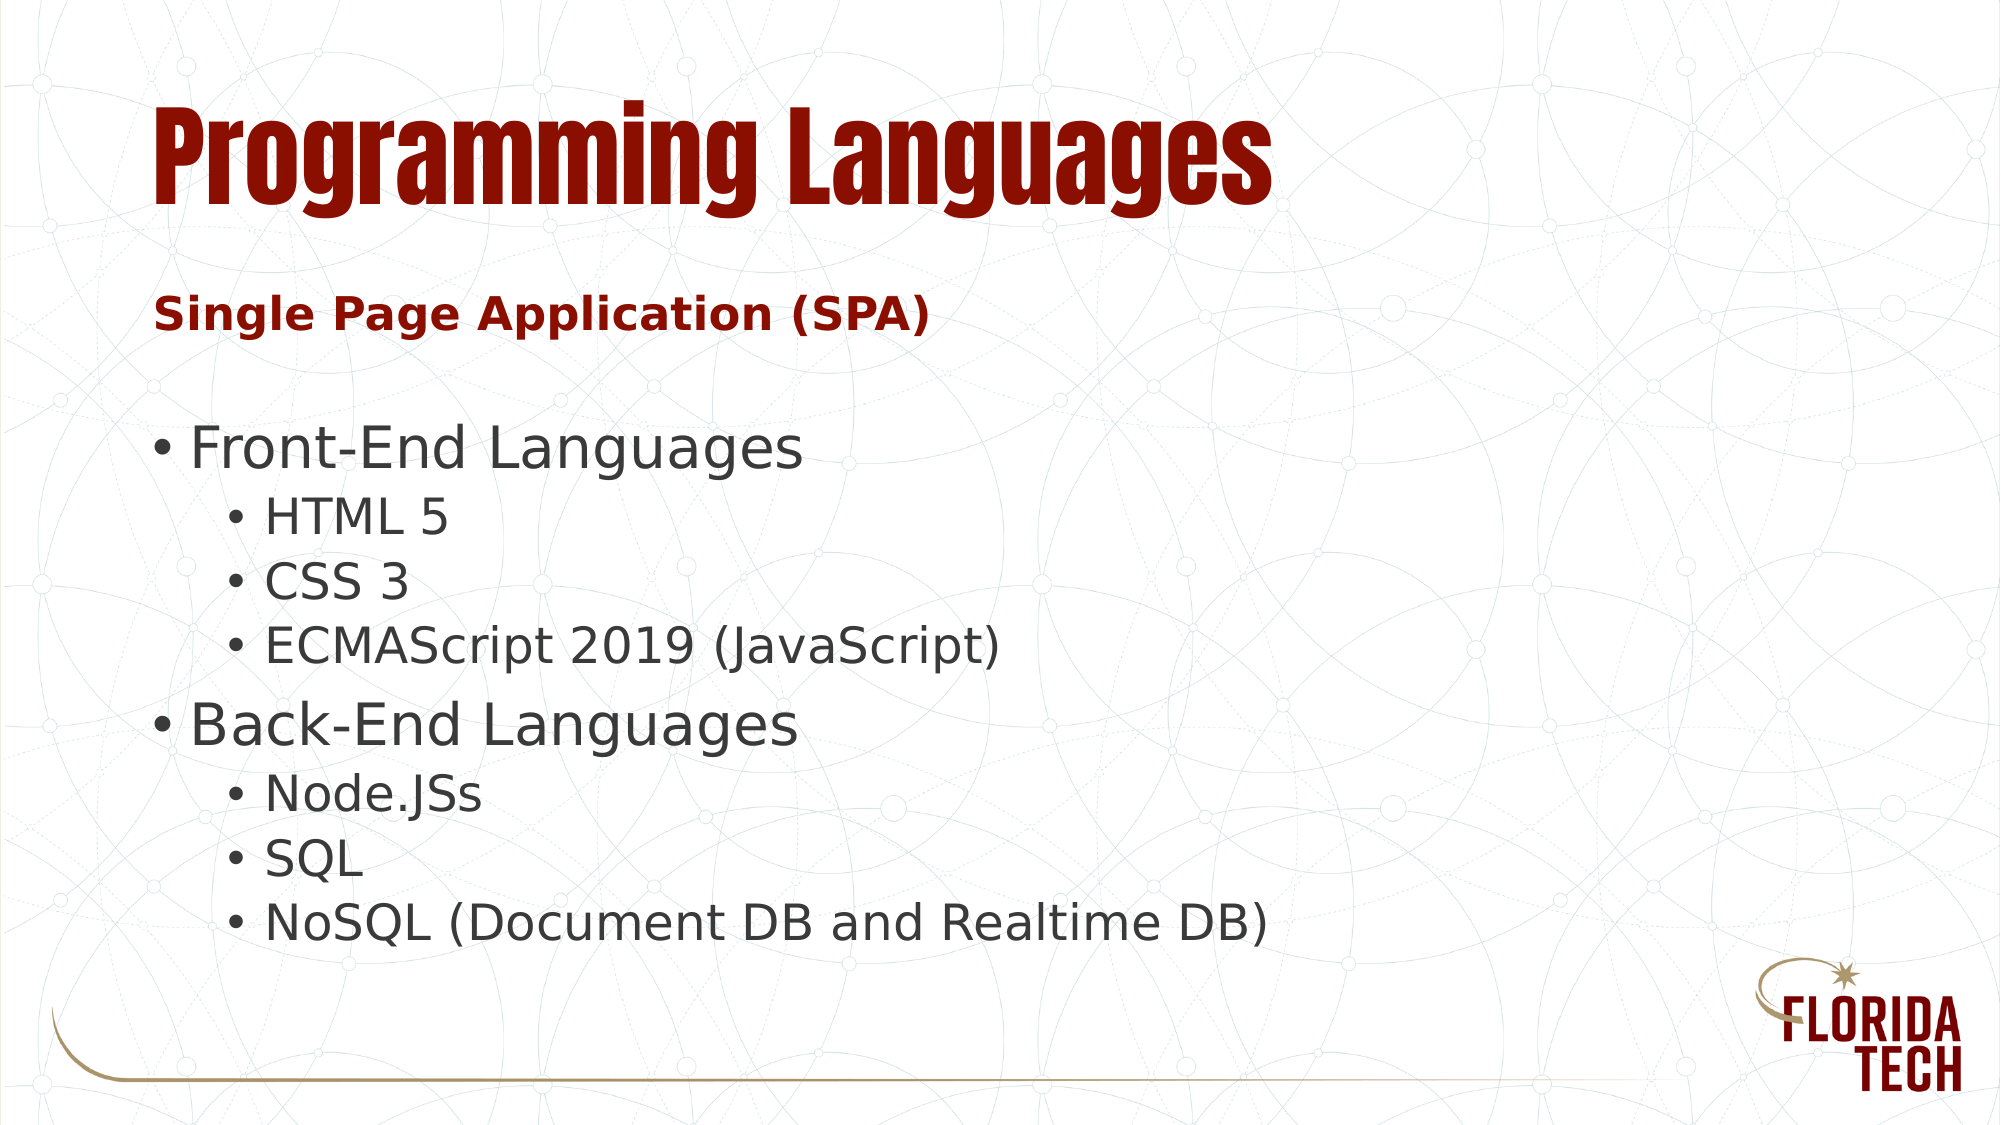

# Programming Languages
Single Page Application (SPA)
Front-End Languages
HTML 5
CSS 3
ECMAScript 2019 (JavaScript)
Back-End Languages
Node.JSs
SQL
NoSQL (Document DB and Realtime DB)